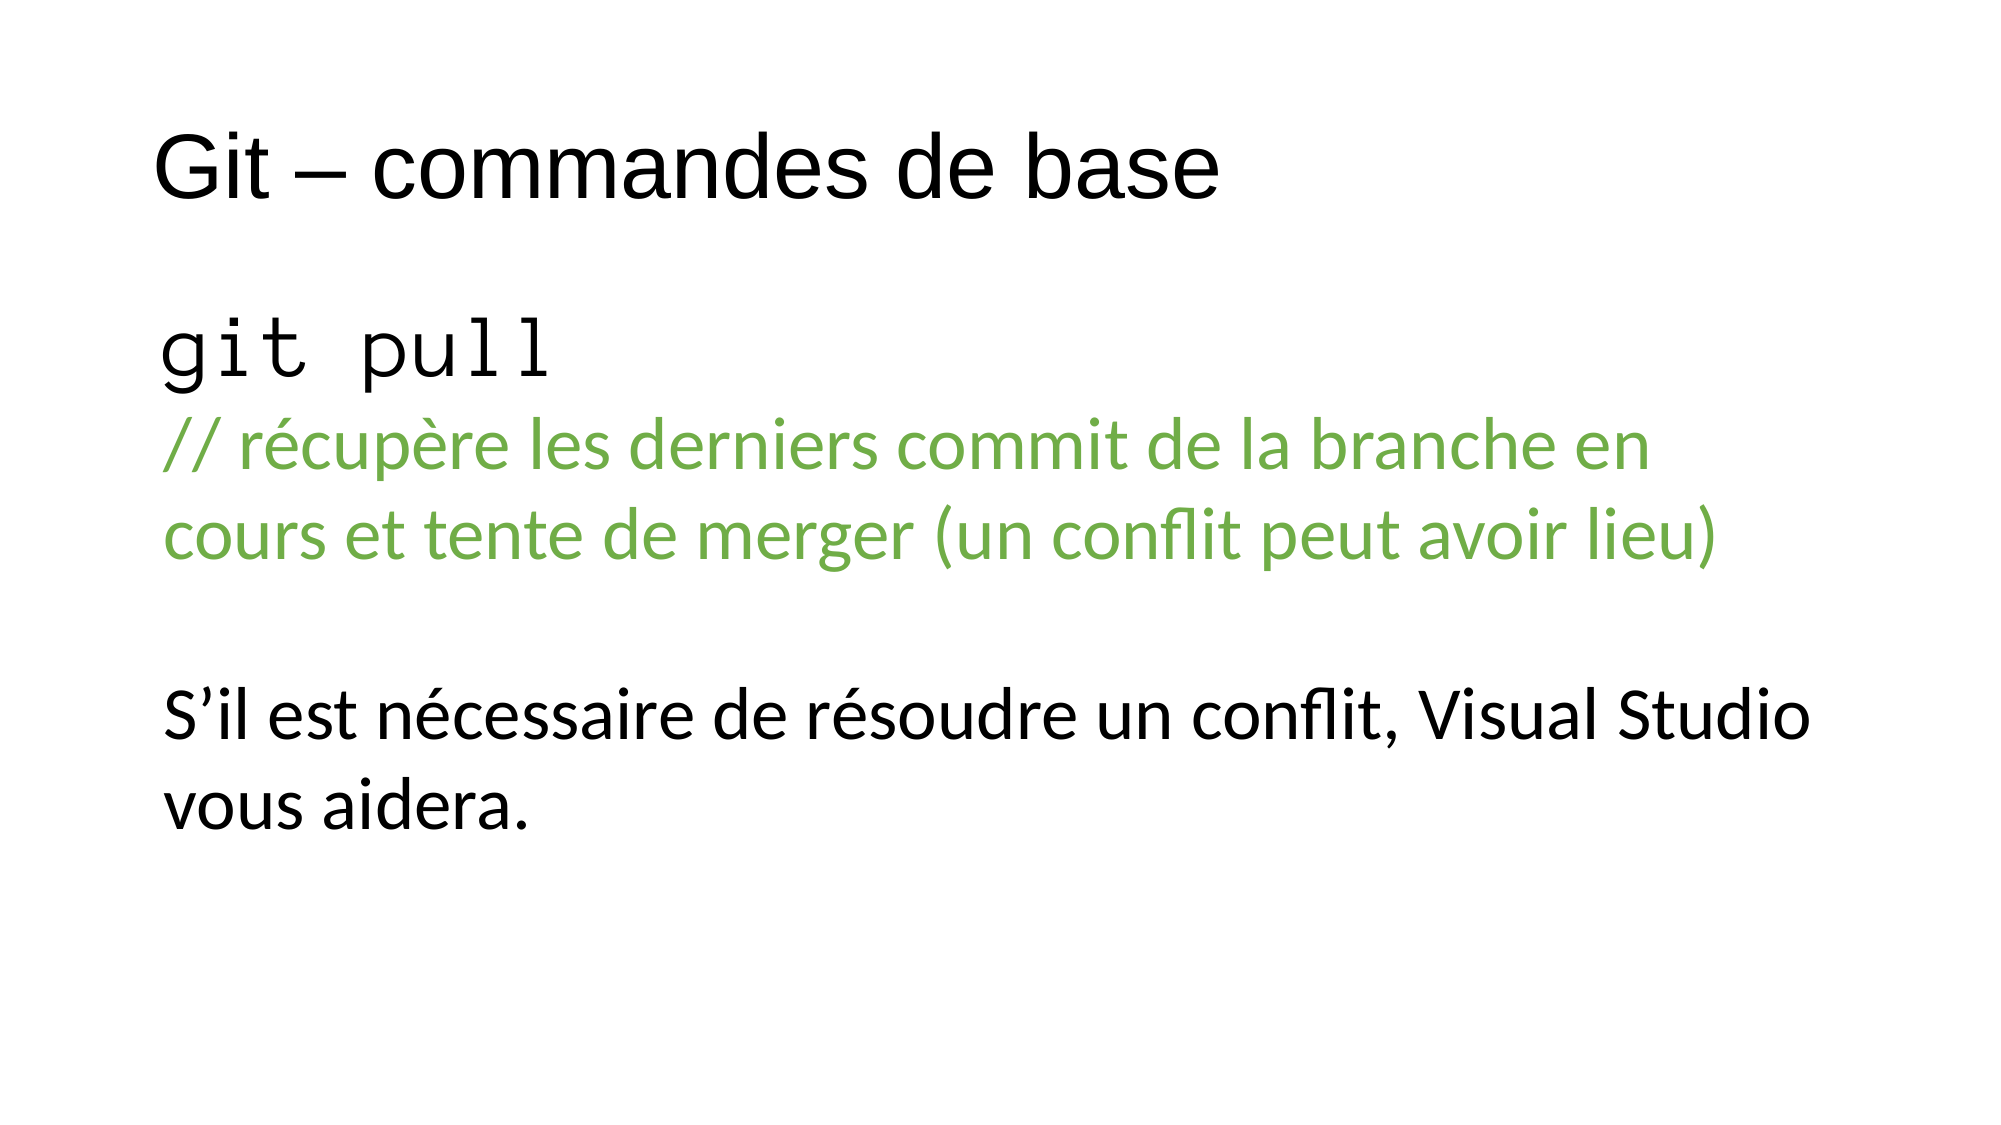

# Git – commandes de base
git pull
// récupère les derniers commit de la branche en cours et tente de merger (un conflit peut avoir lieu)

S’il est nécessaire de résoudre un conflit, Visual Studio vous aidera.